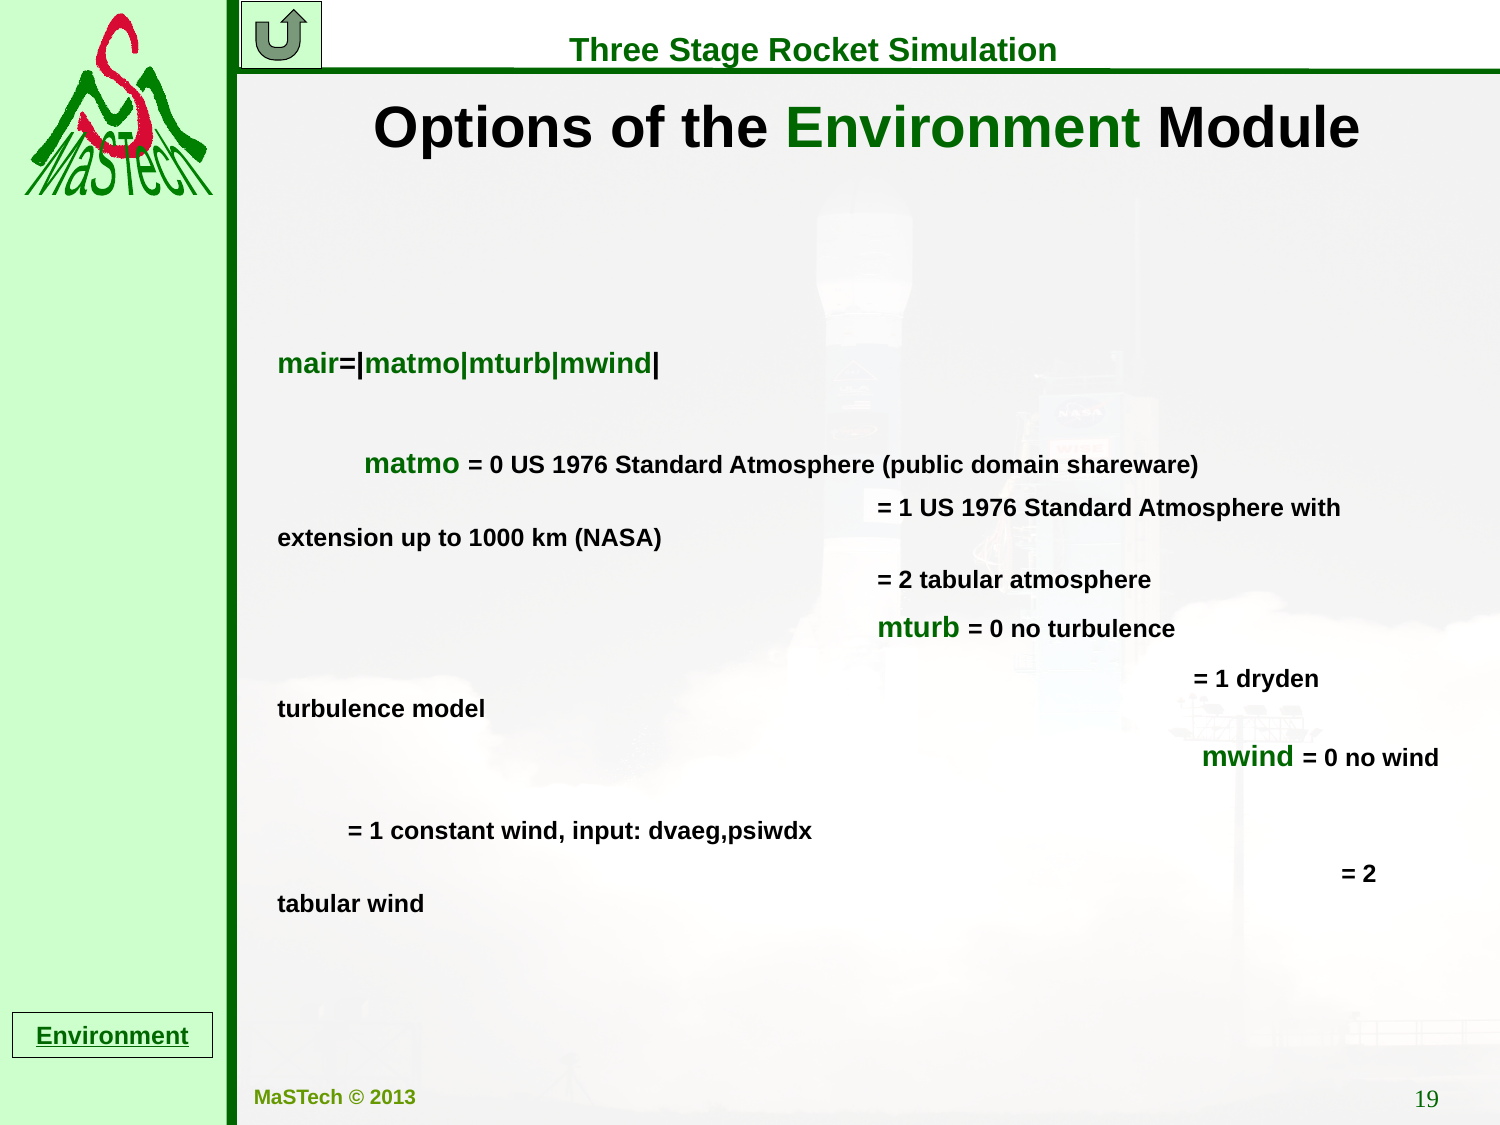

Options of the Environment Module

mair=|matmo|mturb|mwind|

	       matmo = 0 US 1976 Standard Atmosphere (public domain shareware)
			   			= 1 US 1976 Standard Atmosphere with extension up to 1000 km (NASA)
						= 2 tabular atmosphere
			   			mturb = 0 no turbulence
					 			  = 1 dryden turbulence model
					 			   mwind = 0 no wind
						   					  = 1 constant wind, input: dvaeg,psiwdx
 	   	              					  	  = 2 tabular wind

Environment
19